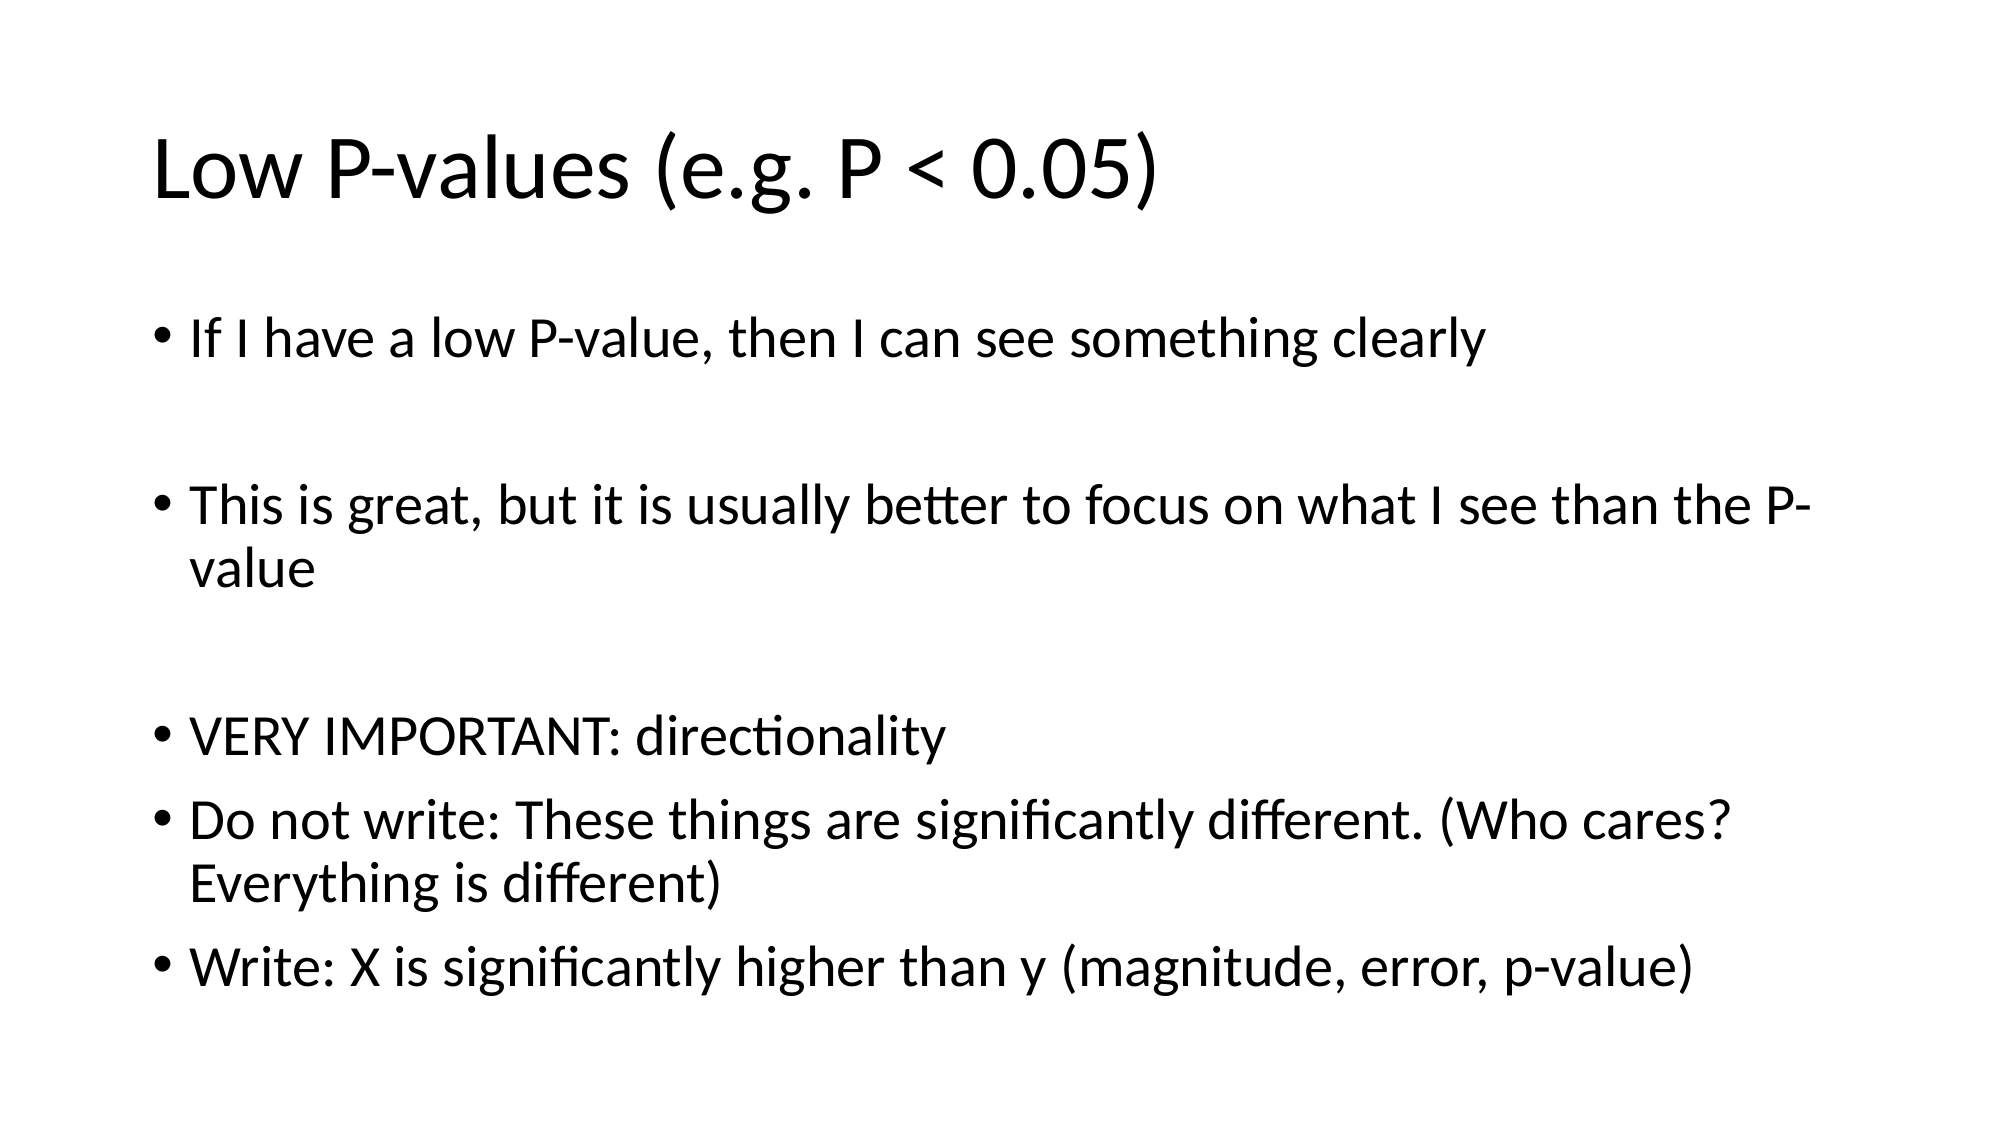

# Low P-values (e.g. P < 0.05)
If I have a low P-value, then I can see something clearly

This is great, but it is usually better to focus on what I see than the P-value

VERY IMPORTANT: directionality
Do not write: These things are significantly different. (Who cares? Everything is different)
Write: X is significantly higher than y (magnitude, error, p-value)